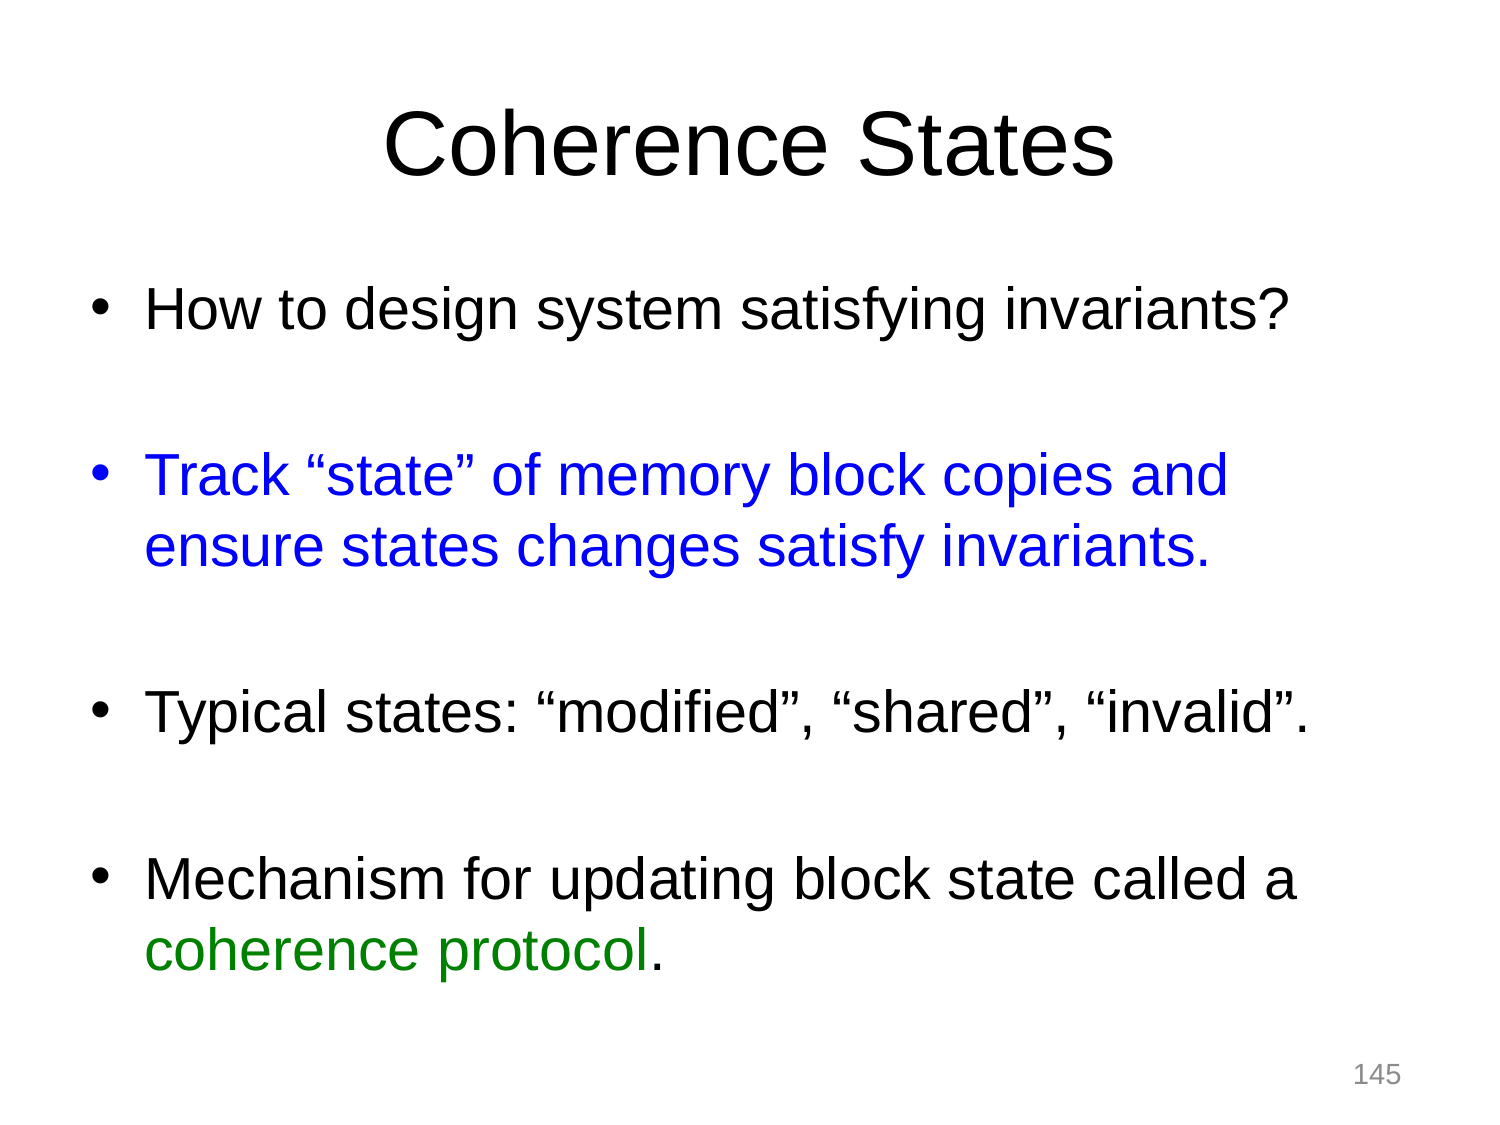

# Coherence States
How to design system satisfying invariants?

Track “state” of memory block copies and  ensure states changes satisfy invariants.

Typical states: “modified”, “shared”, “invalid”.

Mechanism for updating block state called a coherence protocol.

145